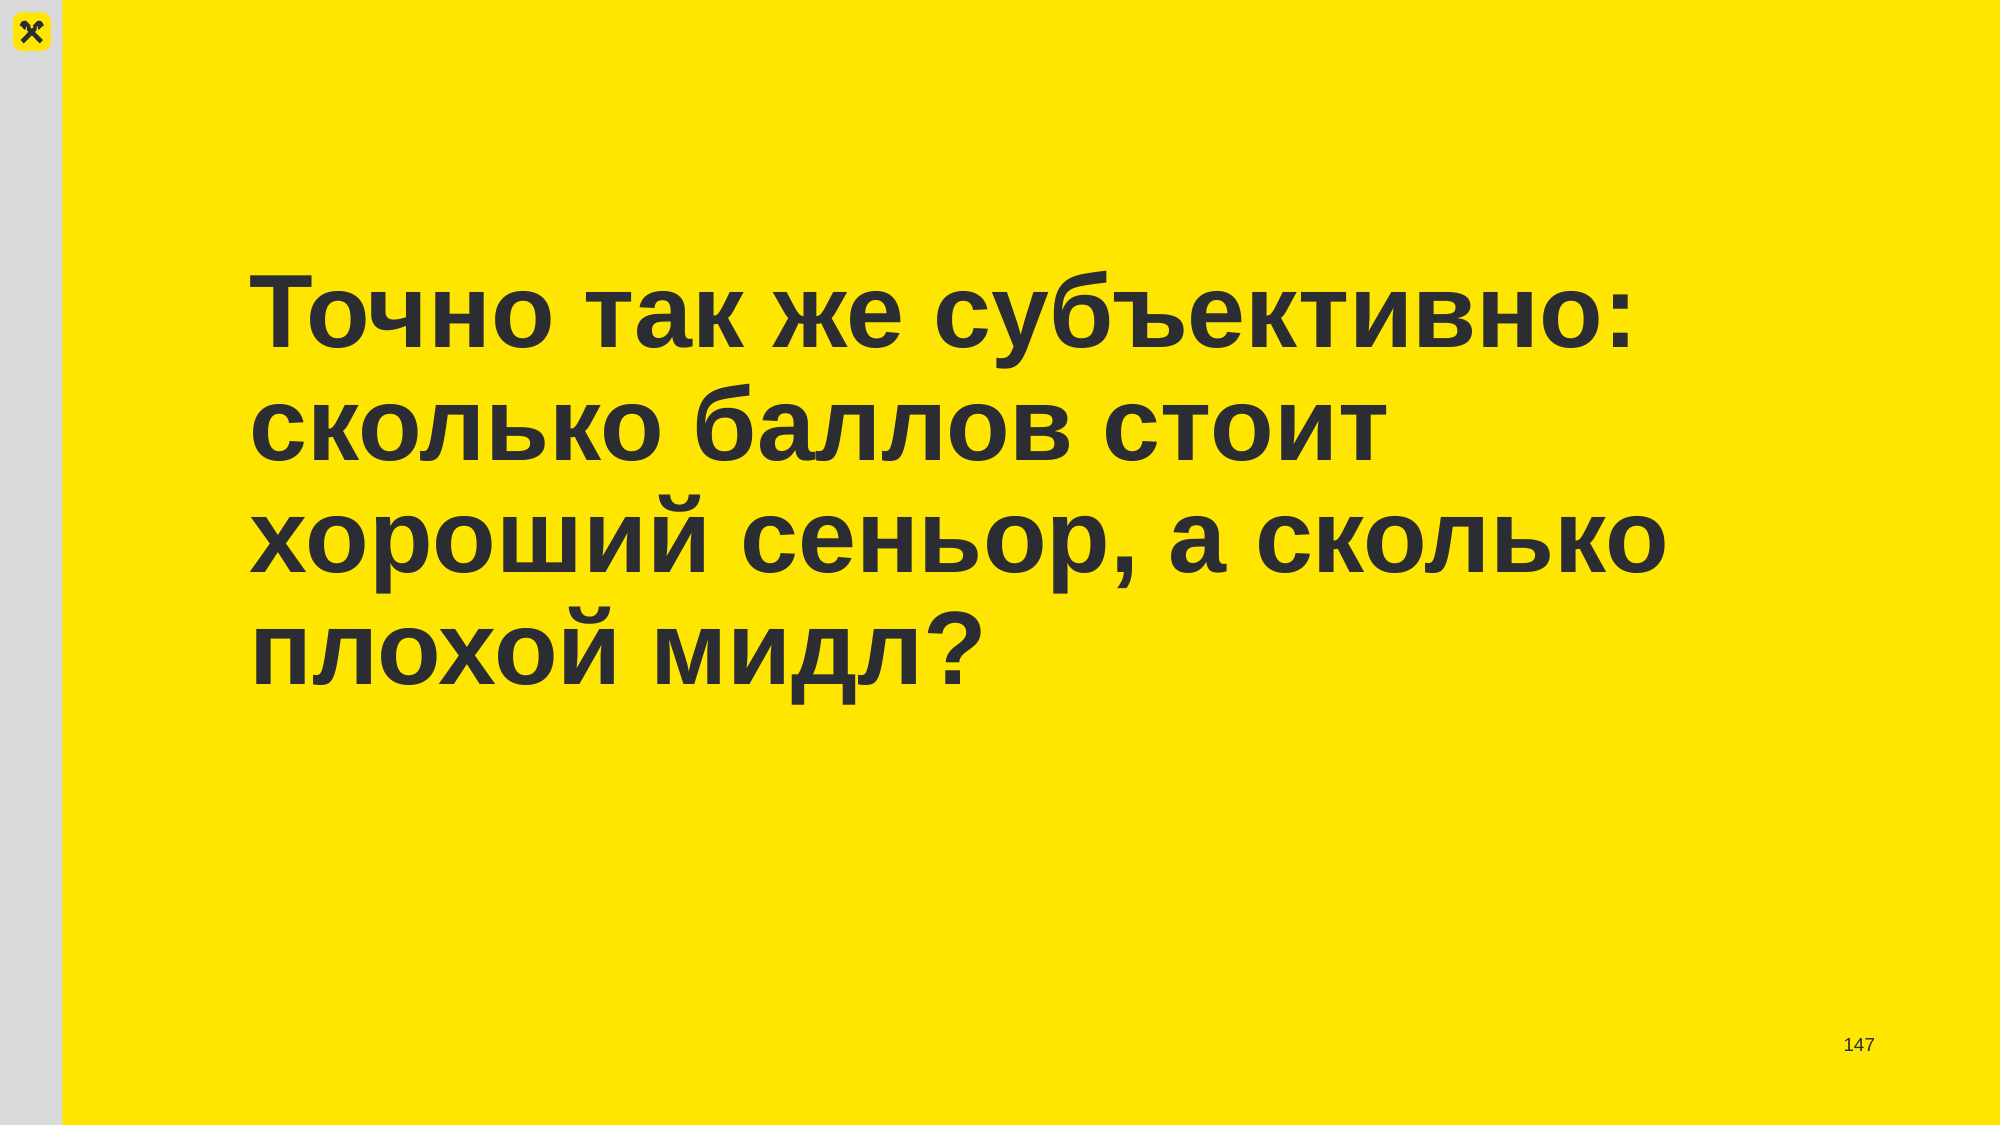

# Точно так же субъективно: сколько баллов стоит хороший сеньор, а сколько плохой мидл?
147